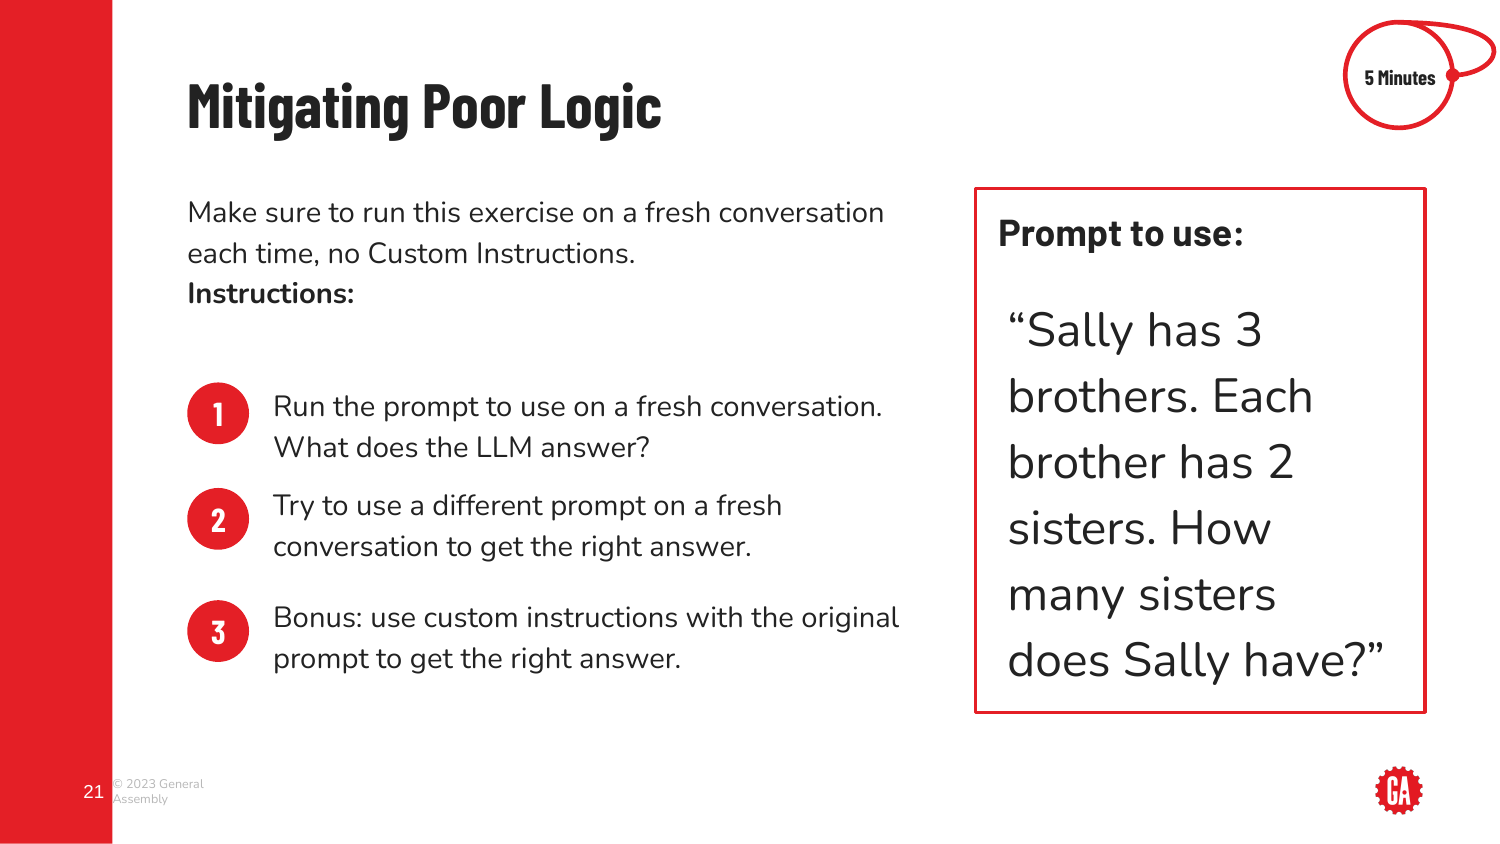

5 Minutes

# Mitigating Poor Logic
Make sure to run this exercise on a fresh conversation each time, no Custom Instructions.
Instructions:

Prompt to use:
“Sally has 3 brothers. Each brother has 2 sisters. How many sisters does Sally have?”
1
Run the prompt to use on a fresh conversation. What does the LLM answer?
Try to use a different prompt on a fresh conversation to get the right answer.
2
Bonus: use custom instructions with the original prompt to get the right answer.
3
21